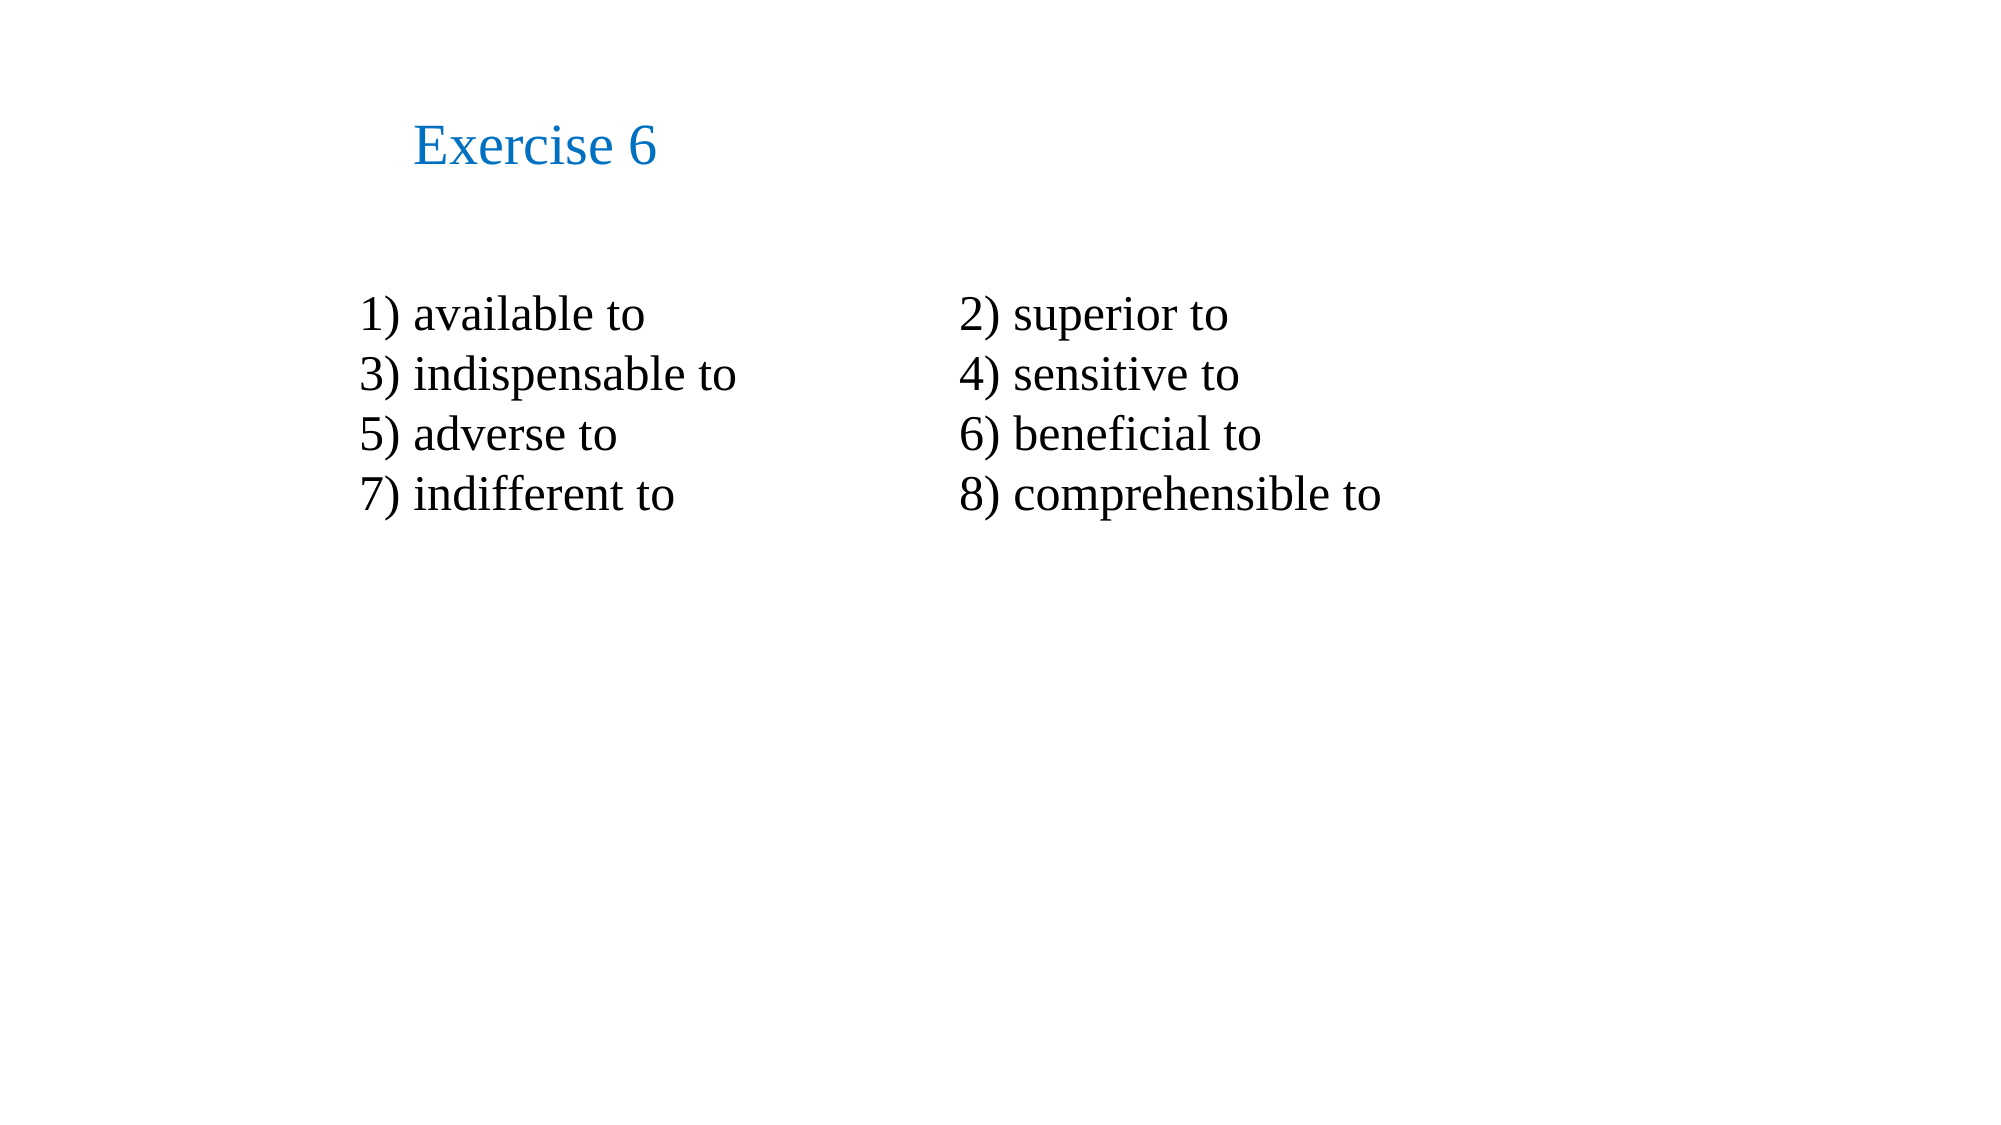

Attributive phrasal modifiers
Exercise 6
1) available to			2) superior to
3) indispensable to		4) sensitive to
5) adverse to			6) beneficial to
7) indifferent to		8) comprehensible to